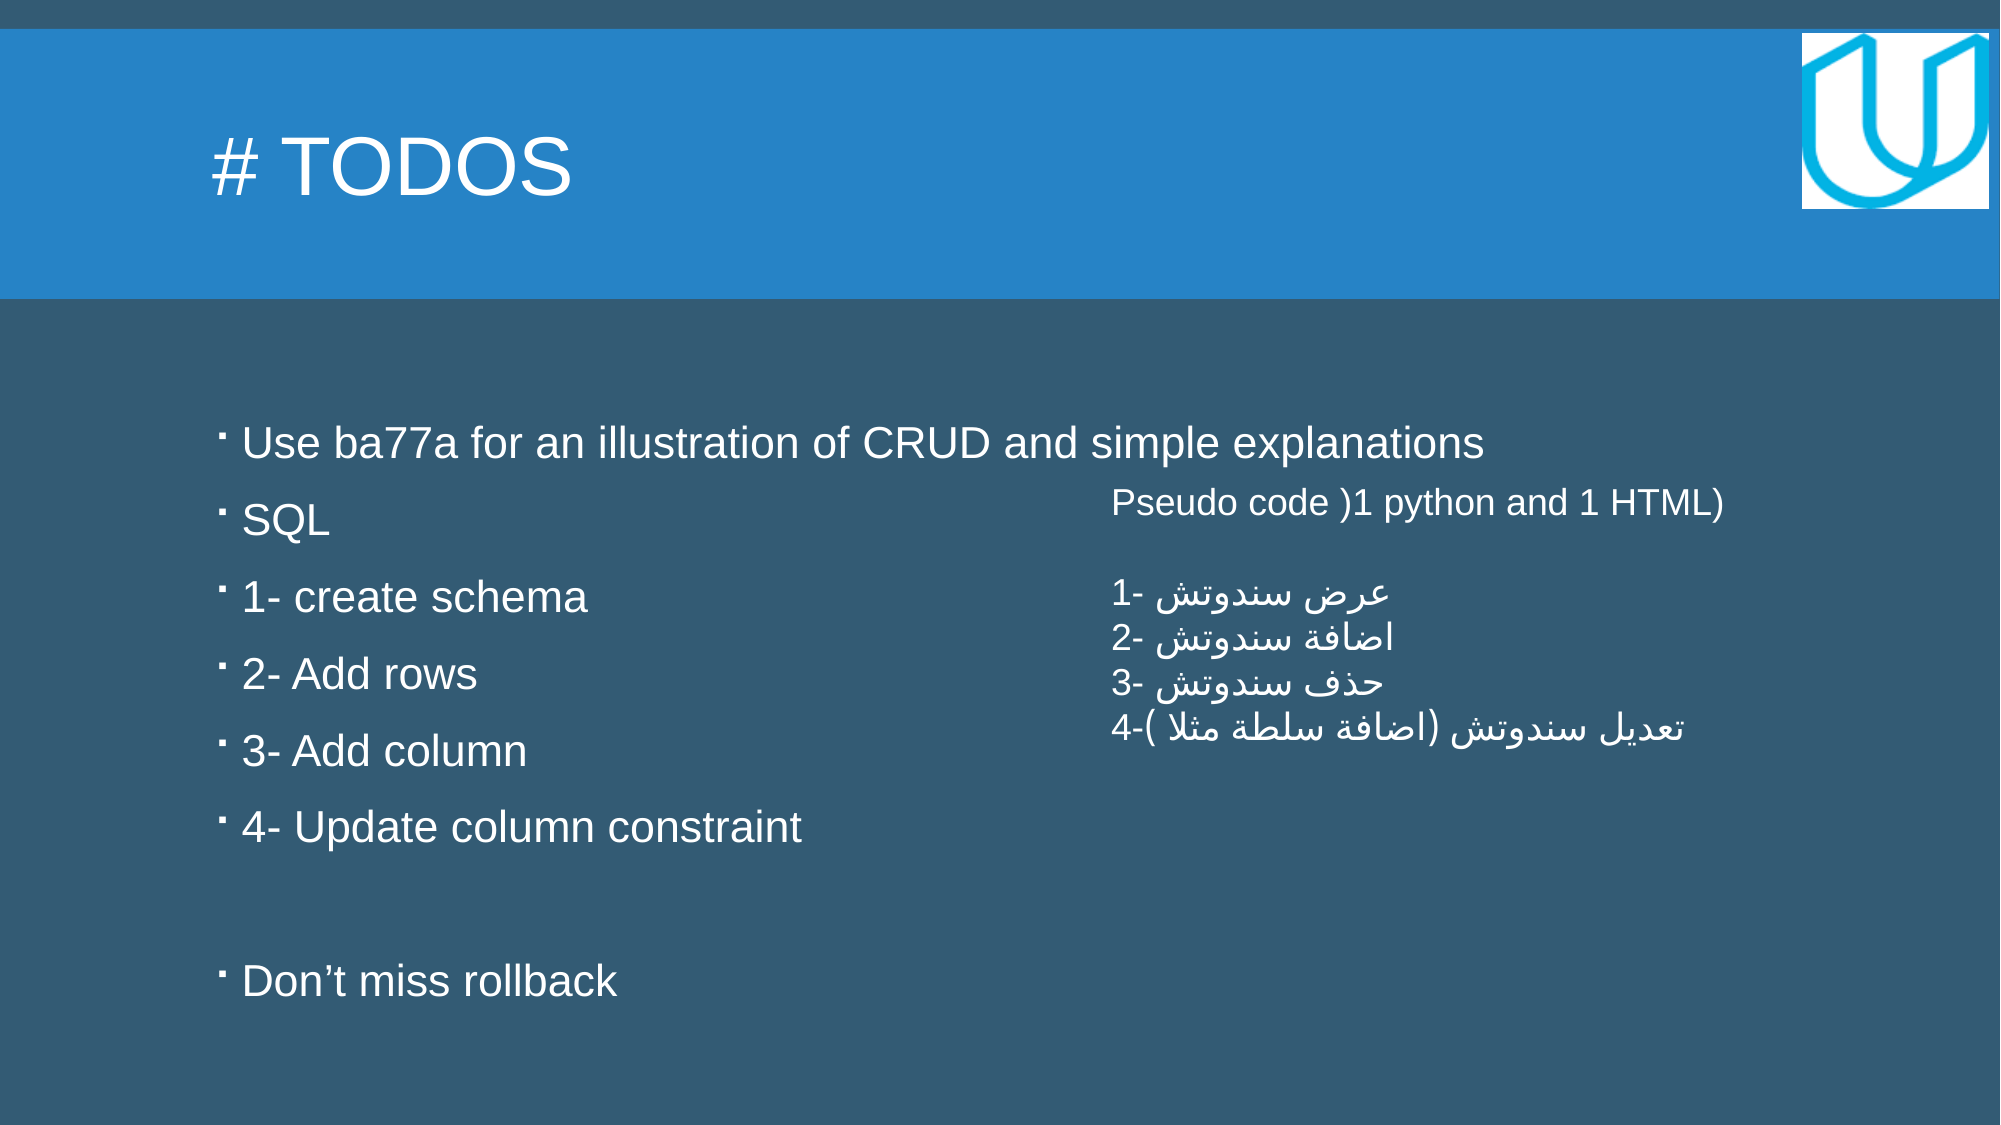

# # TODOS

Use ba77a for an illustration of CRUD and simple explanations
SQL
1- create schema
2- Add rows
3- Add column
4- Update column constraint

Don’t miss rollback
Pseudo code )1 python and 1 HTML)

1- عرض سندوتش
2- اضافة سندوتش
3- حذف سندوتش
4-تعديل سندوتش (اضافة سلطة مثلا )